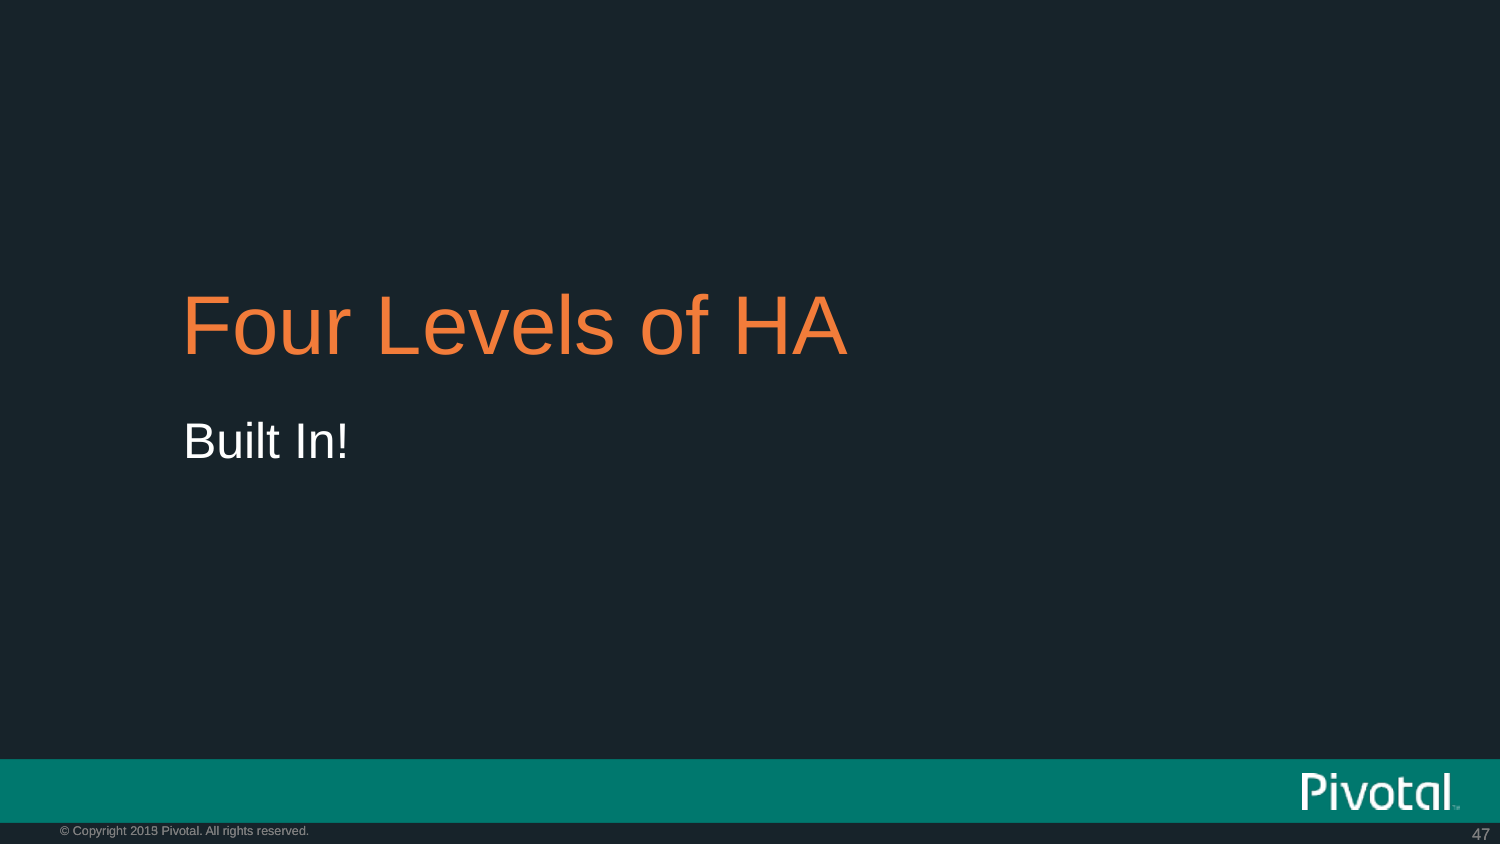

# Four Levels of HA
Built In!